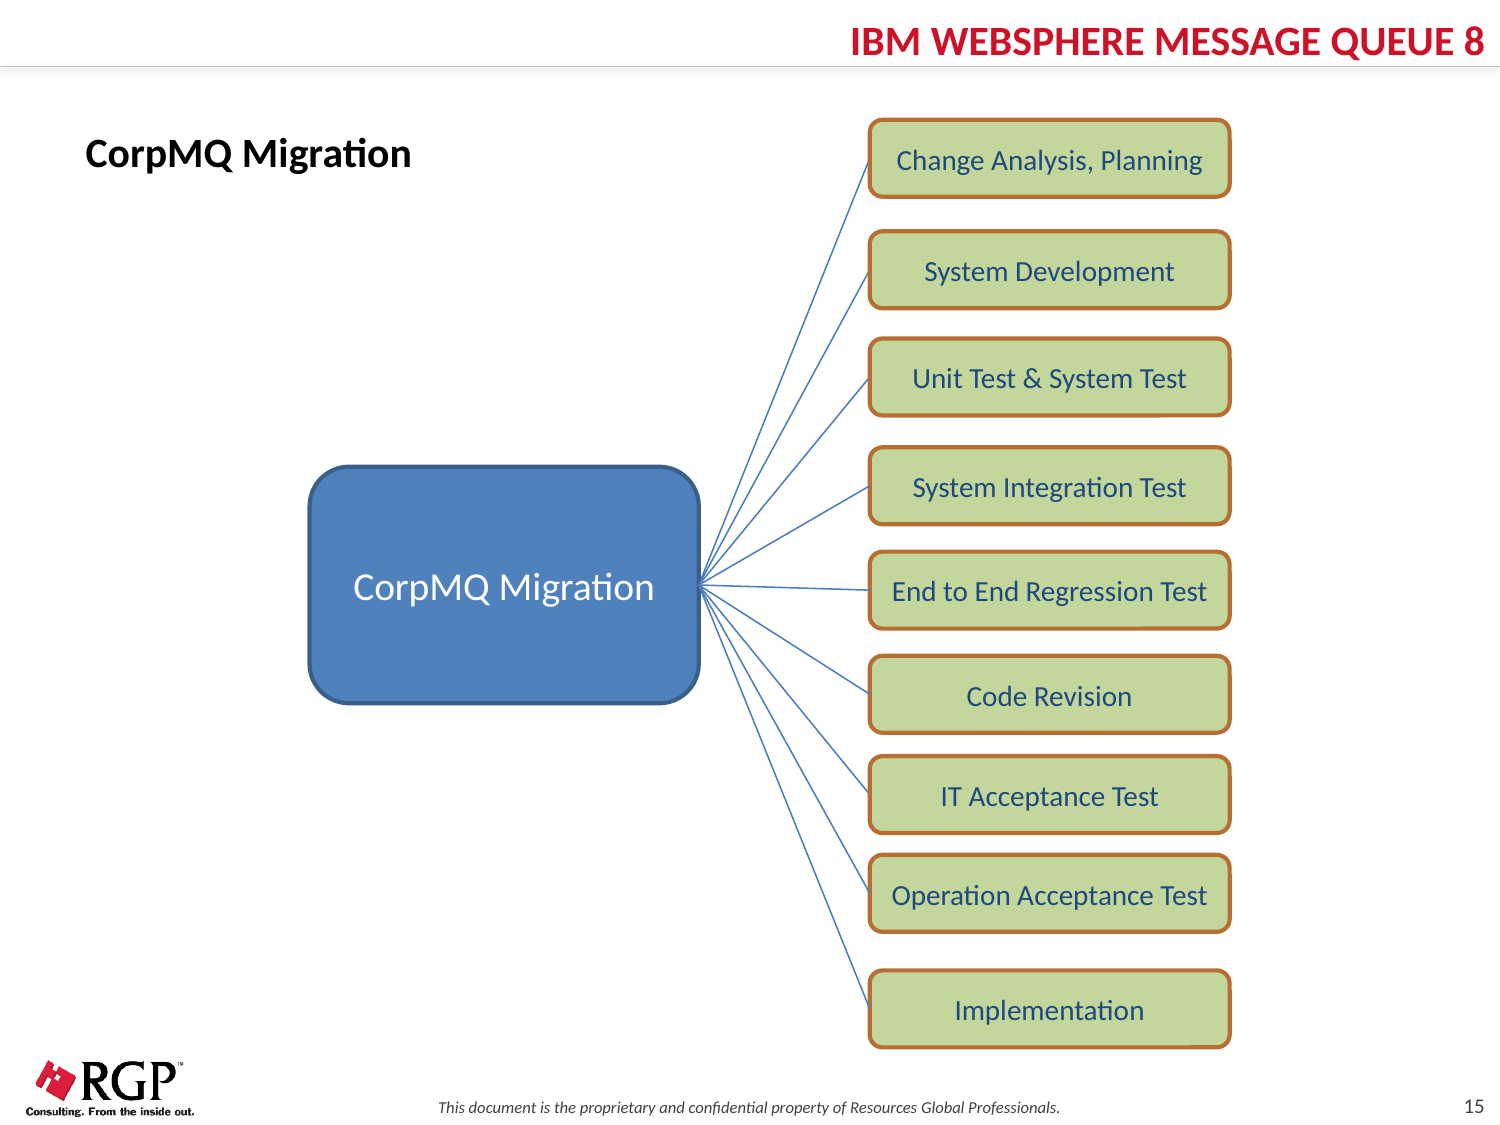

IBM WEBSPHERE MESSAGE QUEUE 8
CorpMQ Migration
Change Analysis, Planning
System Development
Unit Test & System Test
System Integration Test
CorpMQ Migration
End to End Regression Test
Code Revision
IT Acceptance Test
Operation Acceptance Test
Implementation